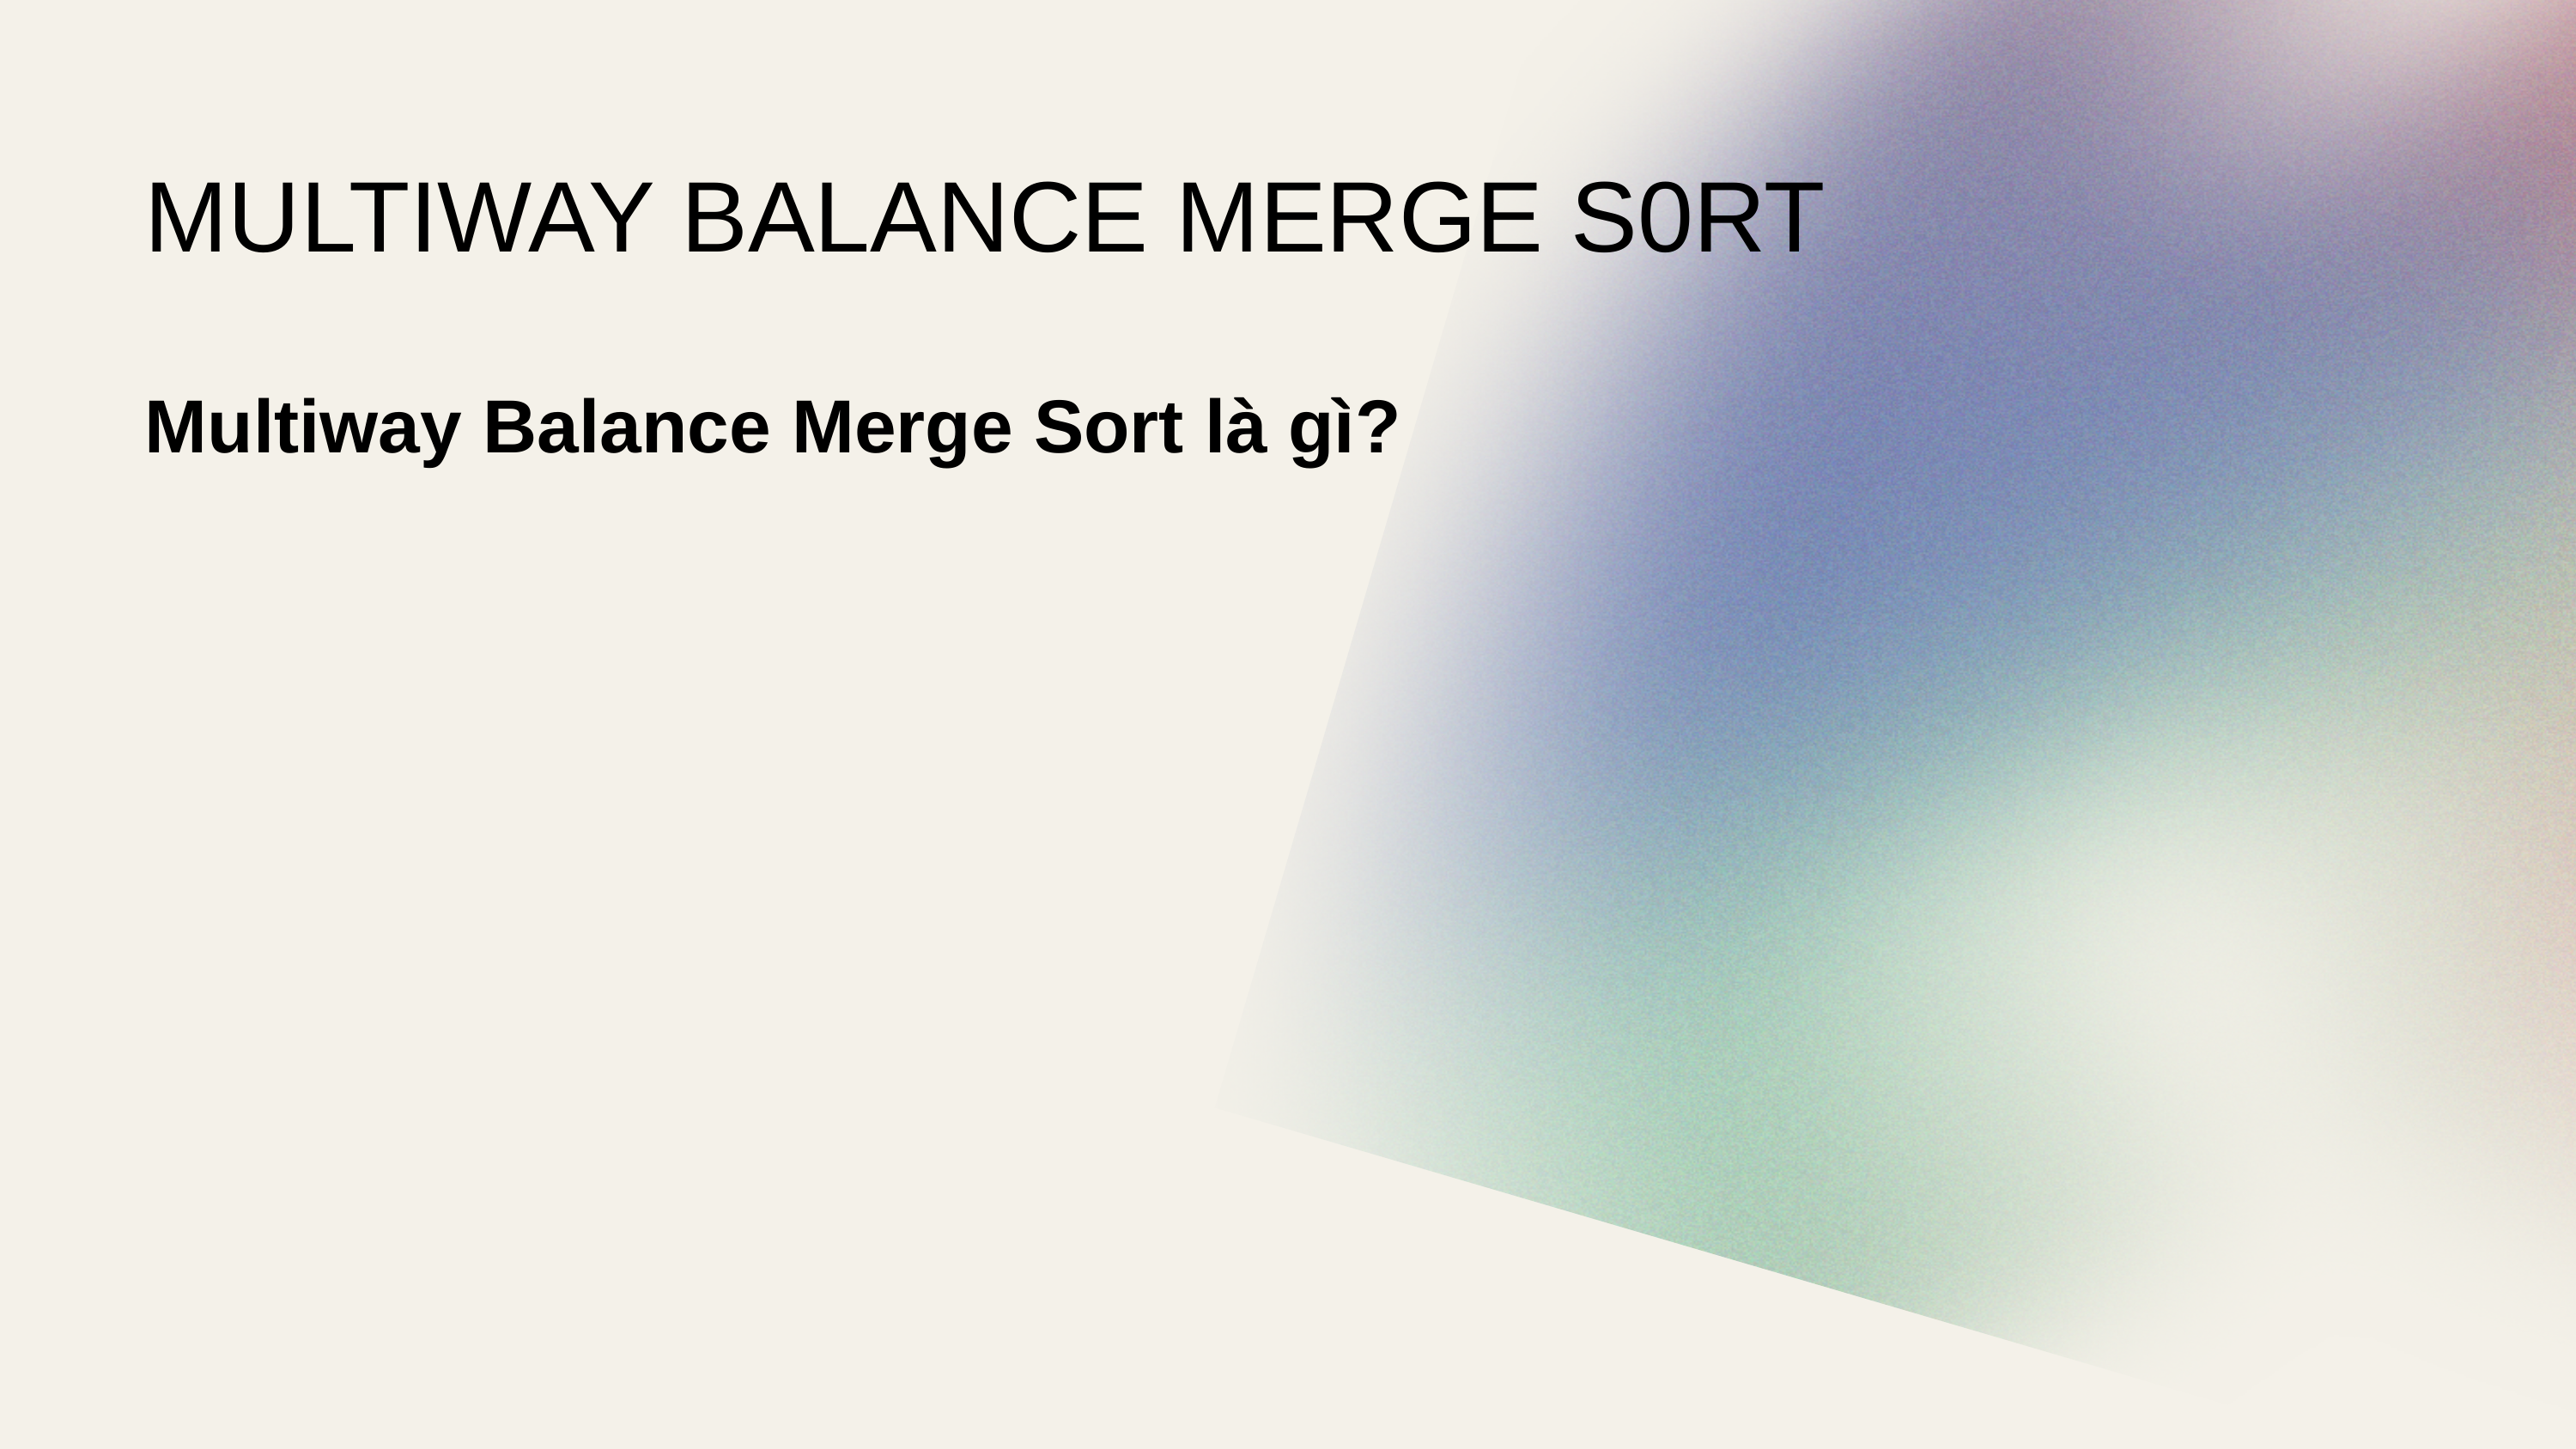

MULTIWAY BALANCE MERGE S0RT
Multiway Balance Merge Sort là gì?